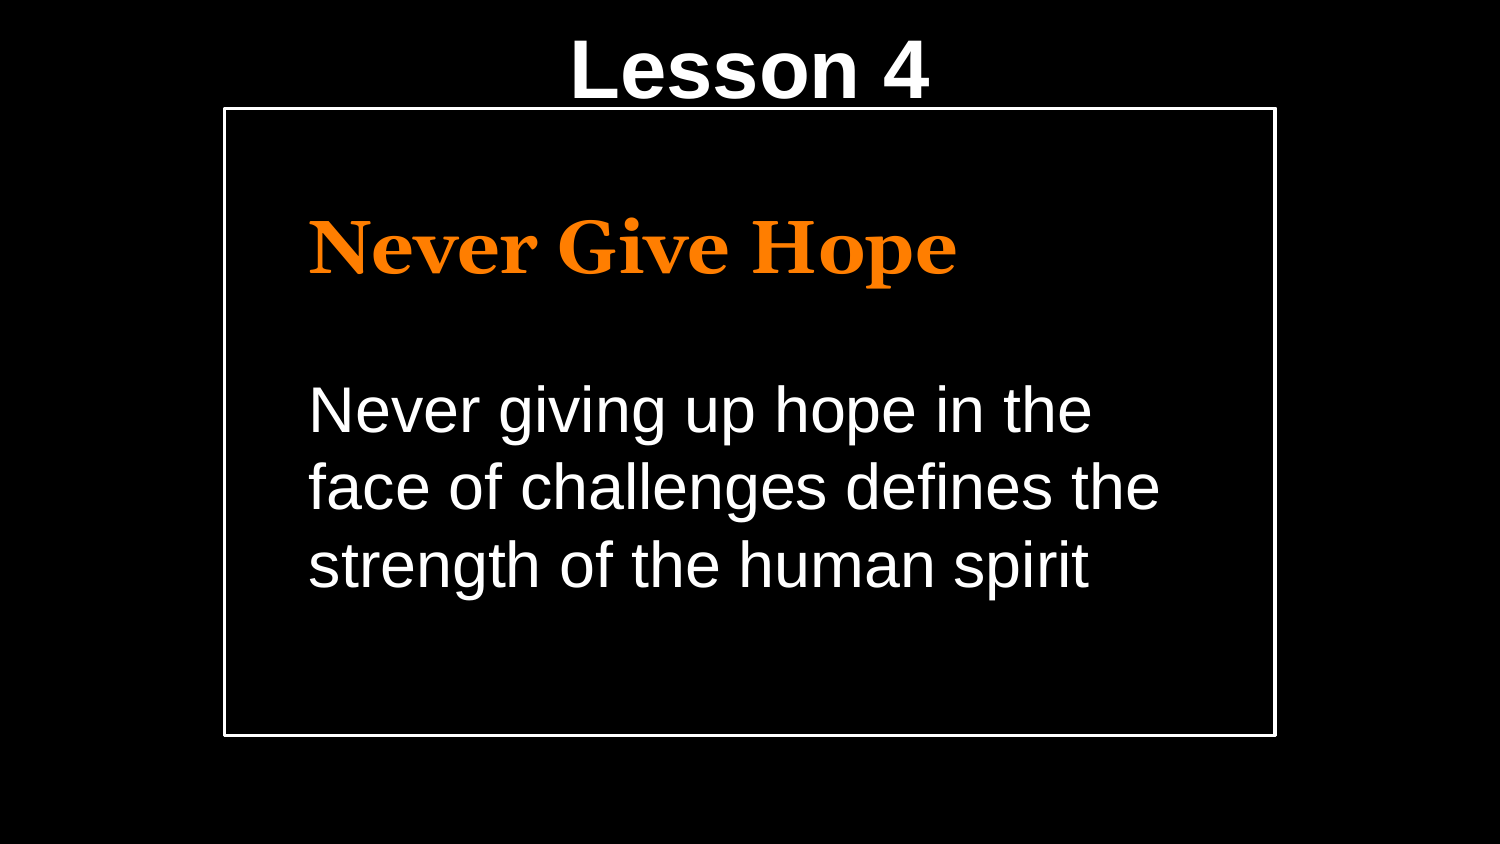

Lesson 4
Never Give Hope
# Never giving up hope in the face of challenges defines the strength of the human spirit